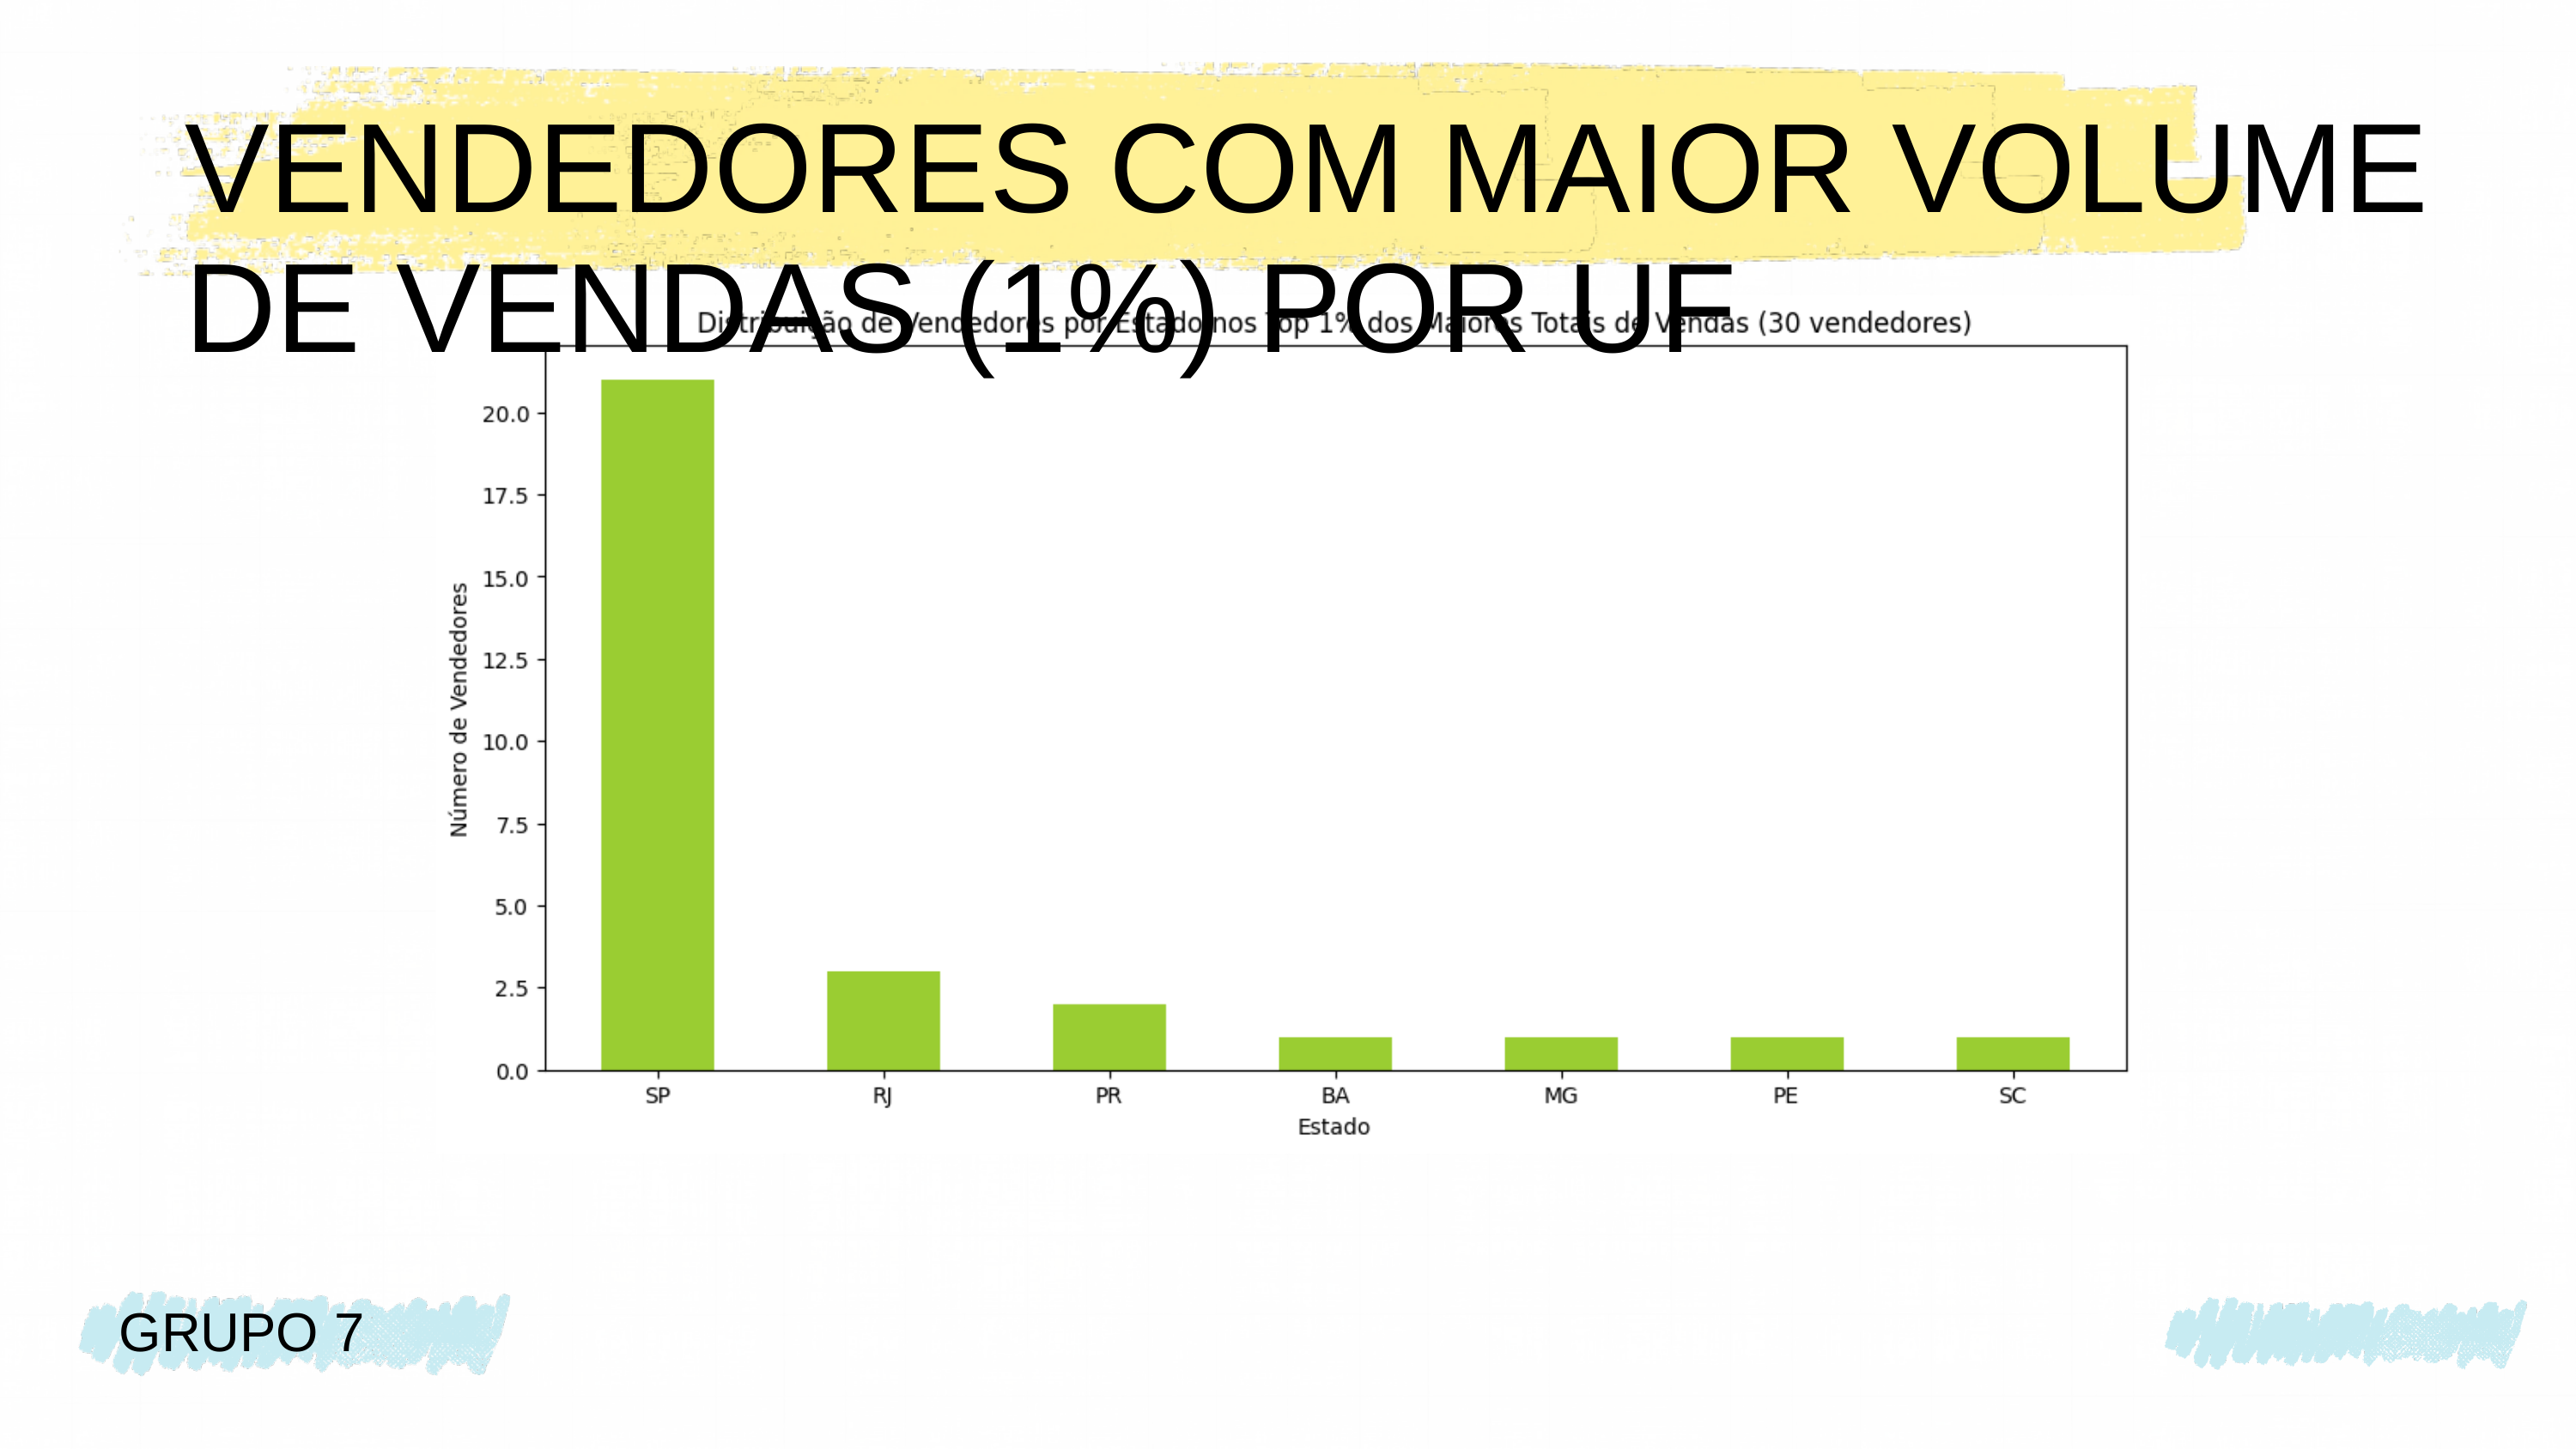

VENDEDORES COM MAIOR VOLUME DE VENDAS (1%) POR UF

GRUPO 7